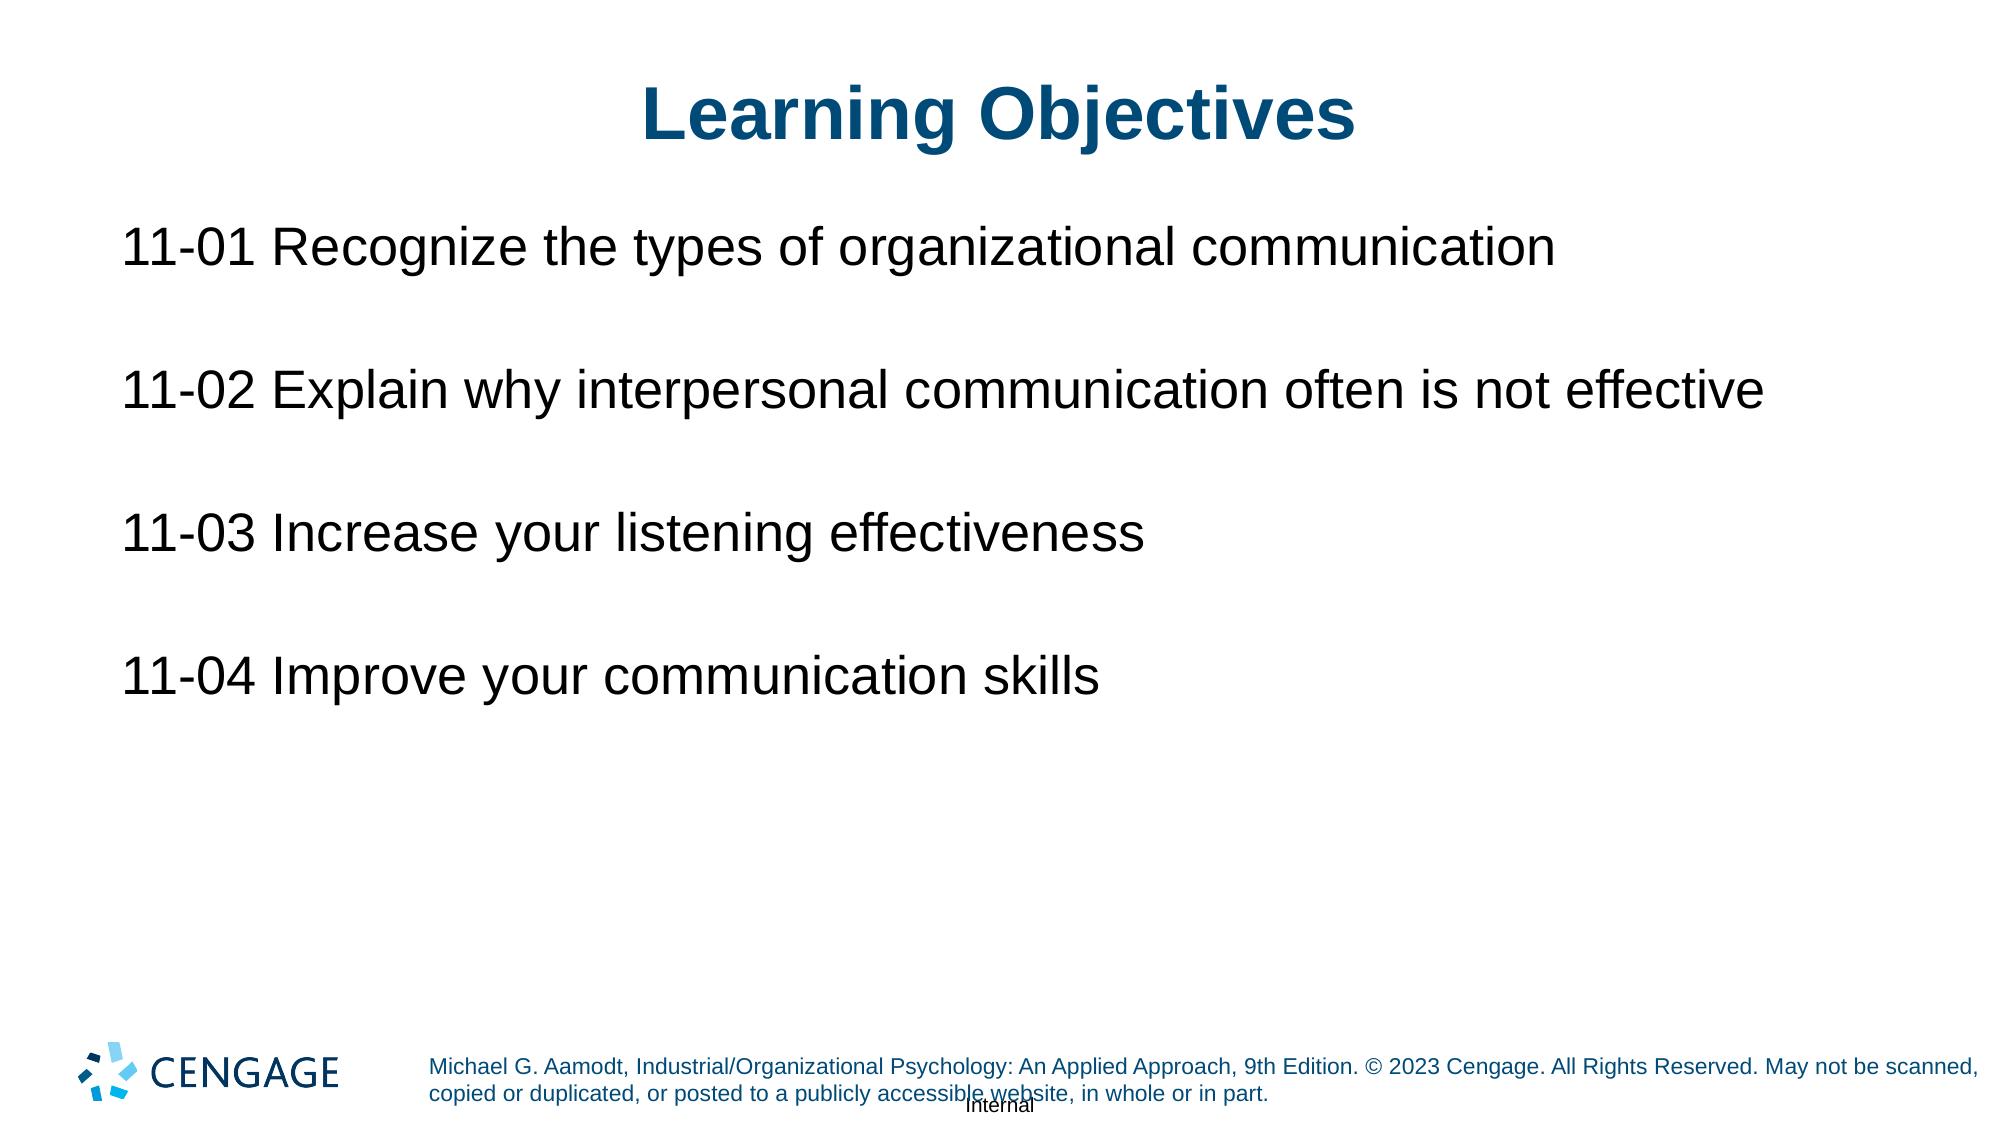

# Learning Objectives
11-01 Recognize the types of organizational communication
11-02 Explain why interpersonal communication often is not effective
11-03 Increase your listening effectiveness
11-04 Improve your communication skills